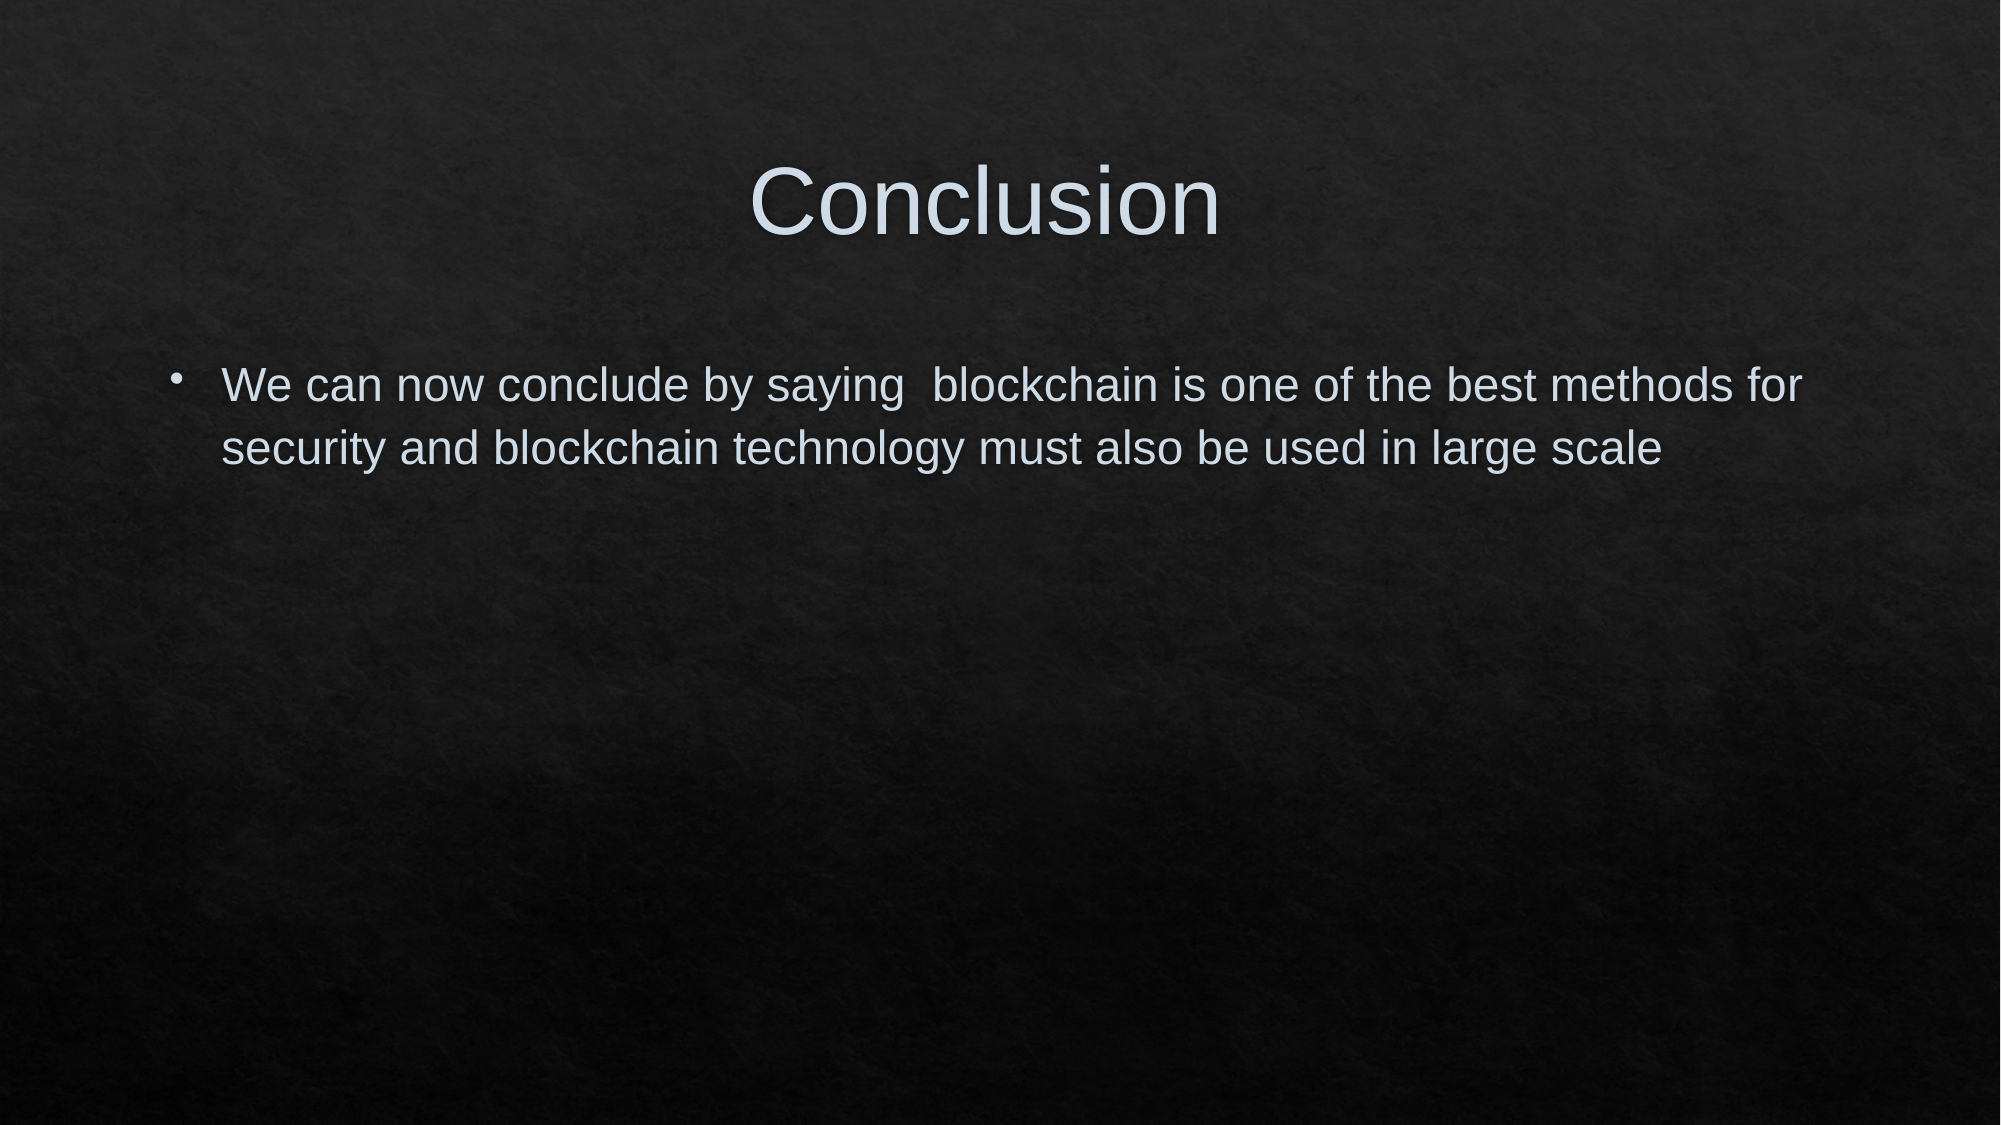

# Conclusion
We can now conclude by saying  blockchain is one of the best methods for security and blockchain technology must also be used in large scale